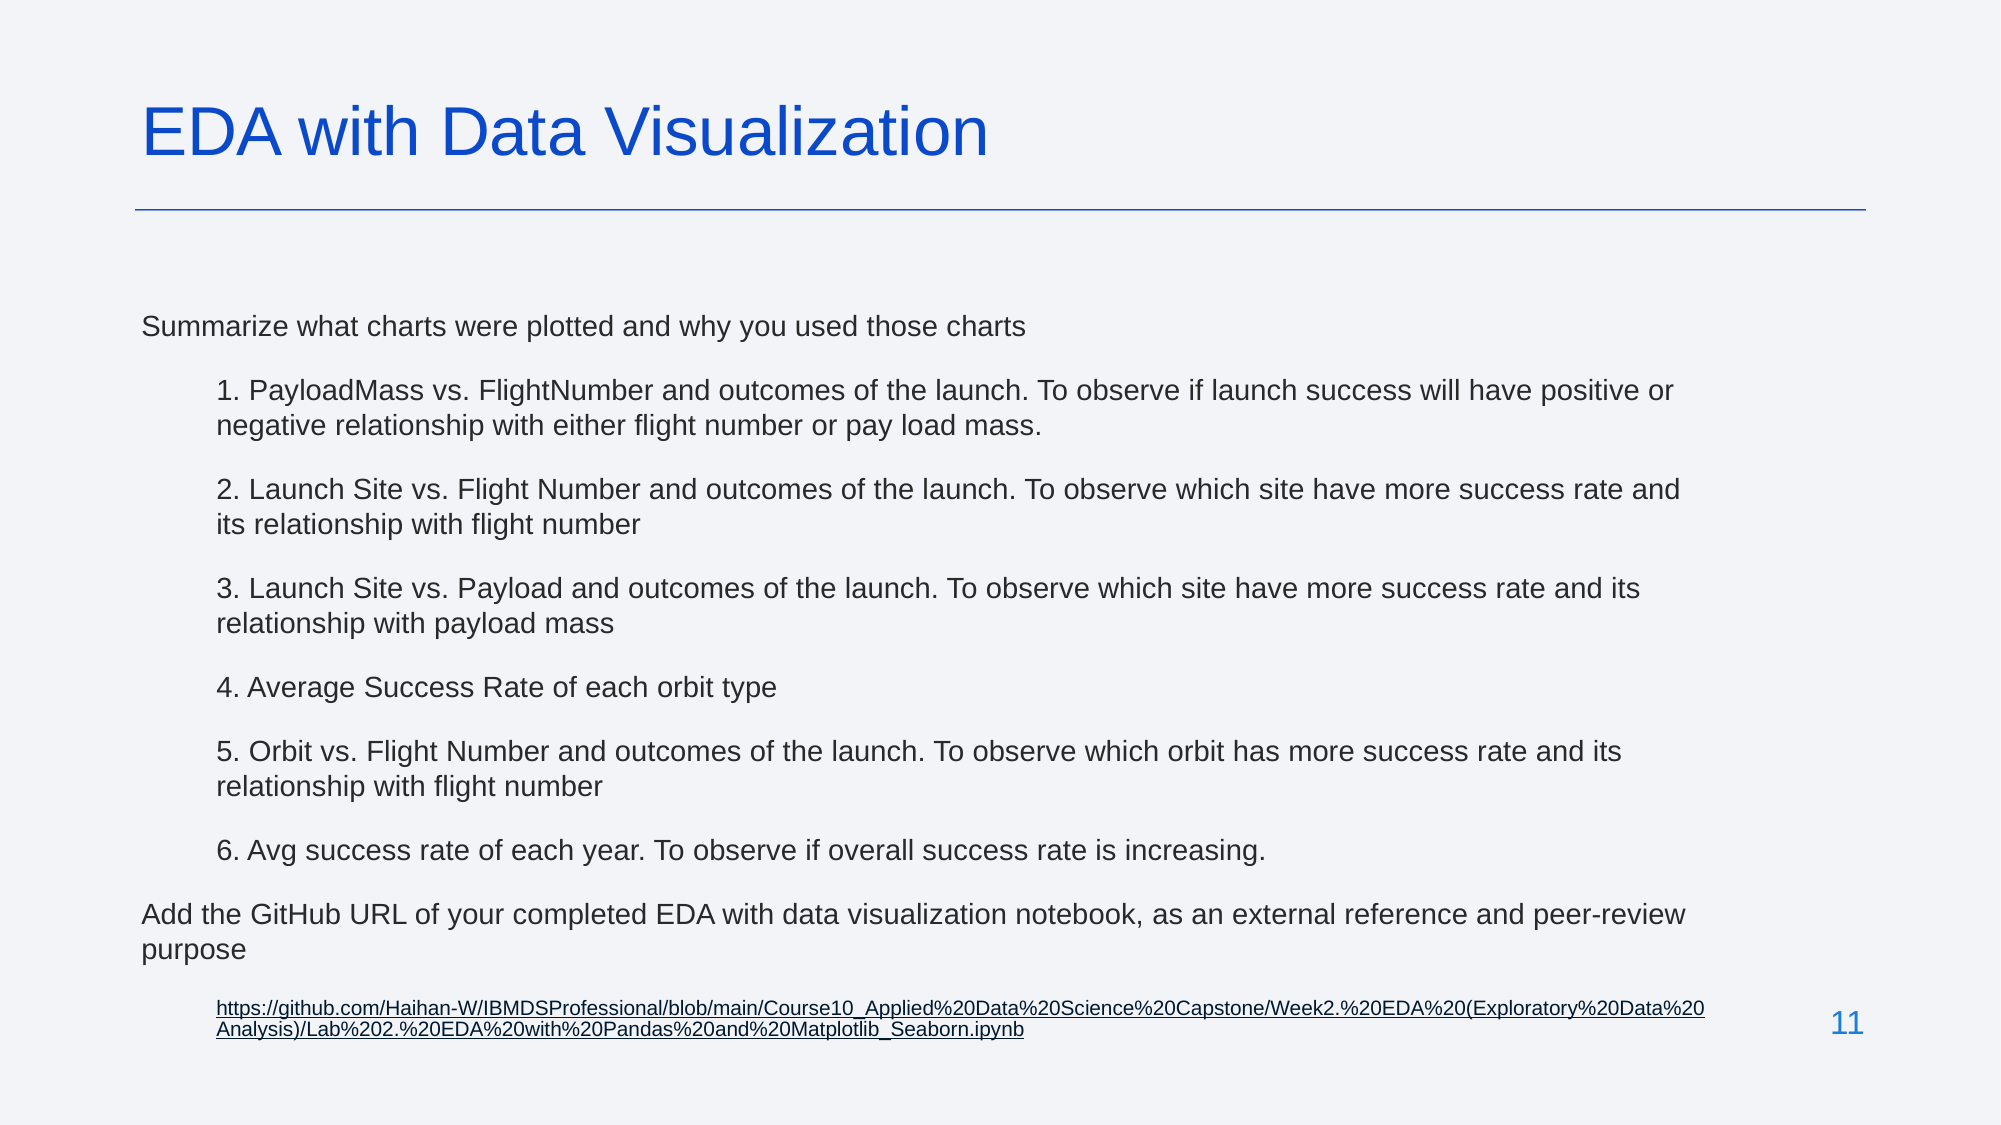

EDA with Data Visualization
Summarize what charts were plotted and why you used those charts
1. PayloadMass vs. FlightNumber and outcomes of the launch. To observe if launch success will have positive or negative relationship with either flight number or pay load mass.
2. Launch Site vs. Flight Number and outcomes of the launch. To observe which site have more success rate and its relationship with flight number
3. Launch Site vs. Payload and outcomes of the launch. To observe which site have more success rate and its relationship with payload mass
4. Average Success Rate of each orbit type
5. Orbit vs. Flight Number and outcomes of the launch. To observe which orbit has more success rate and its relationship with flight number
6. Avg success rate of each year. To observe if overall success rate is increasing.
Add the GitHub URL of your completed EDA with data visualization notebook, as an external reference and peer-review purpose
https://github.com/Haihan-W/IBMDSProfessional/blob/main/Course10_Applied%20Data%20Science%20Capstone/Week2.%20EDA%20(Exploratory%20Data%20Analysis)/Lab%202.%20EDA%20with%20Pandas%20and%20Matplotlib_Seaborn.ipynb

11